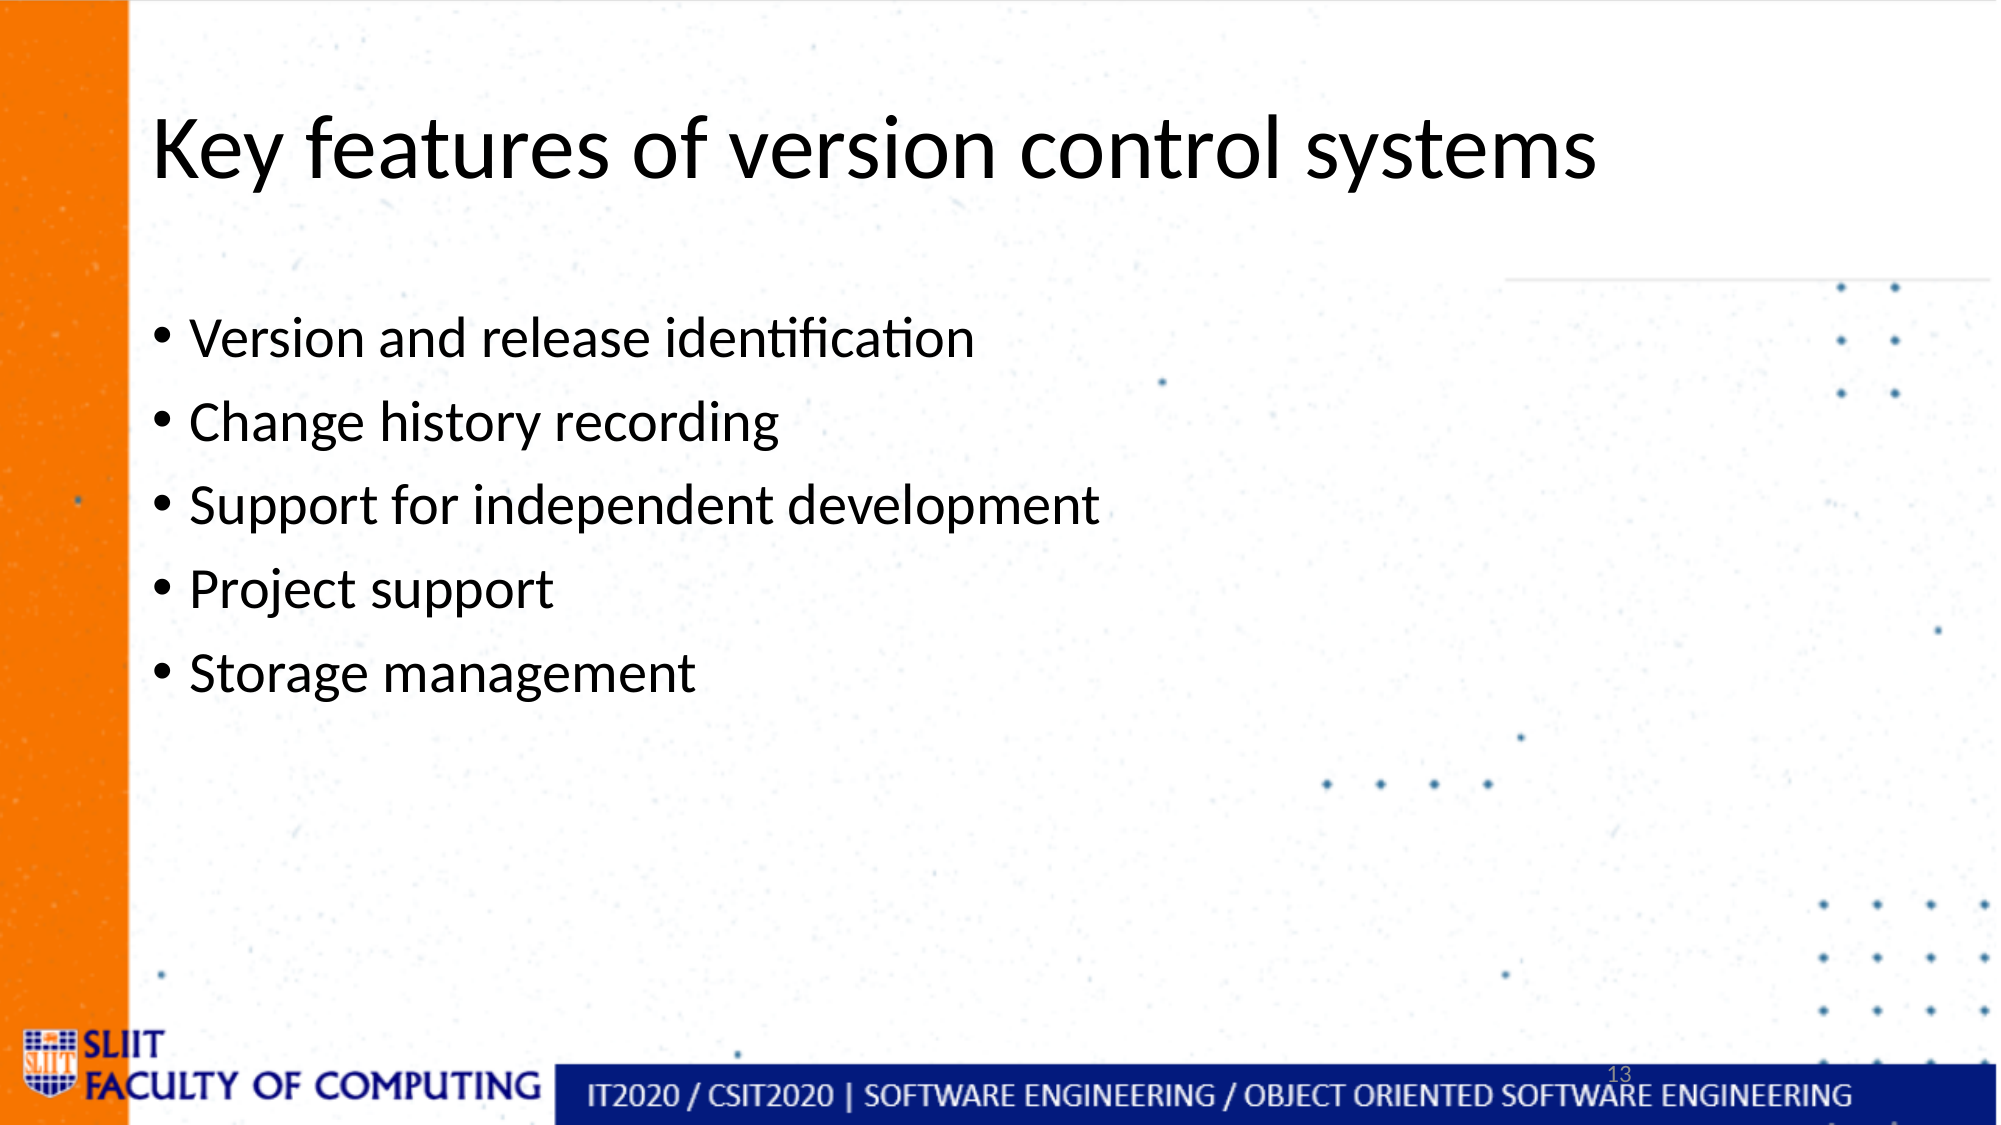

# Key features of version control systems
Version and release identification
Change history recording
Support for independent development
Project support
Storage management
13